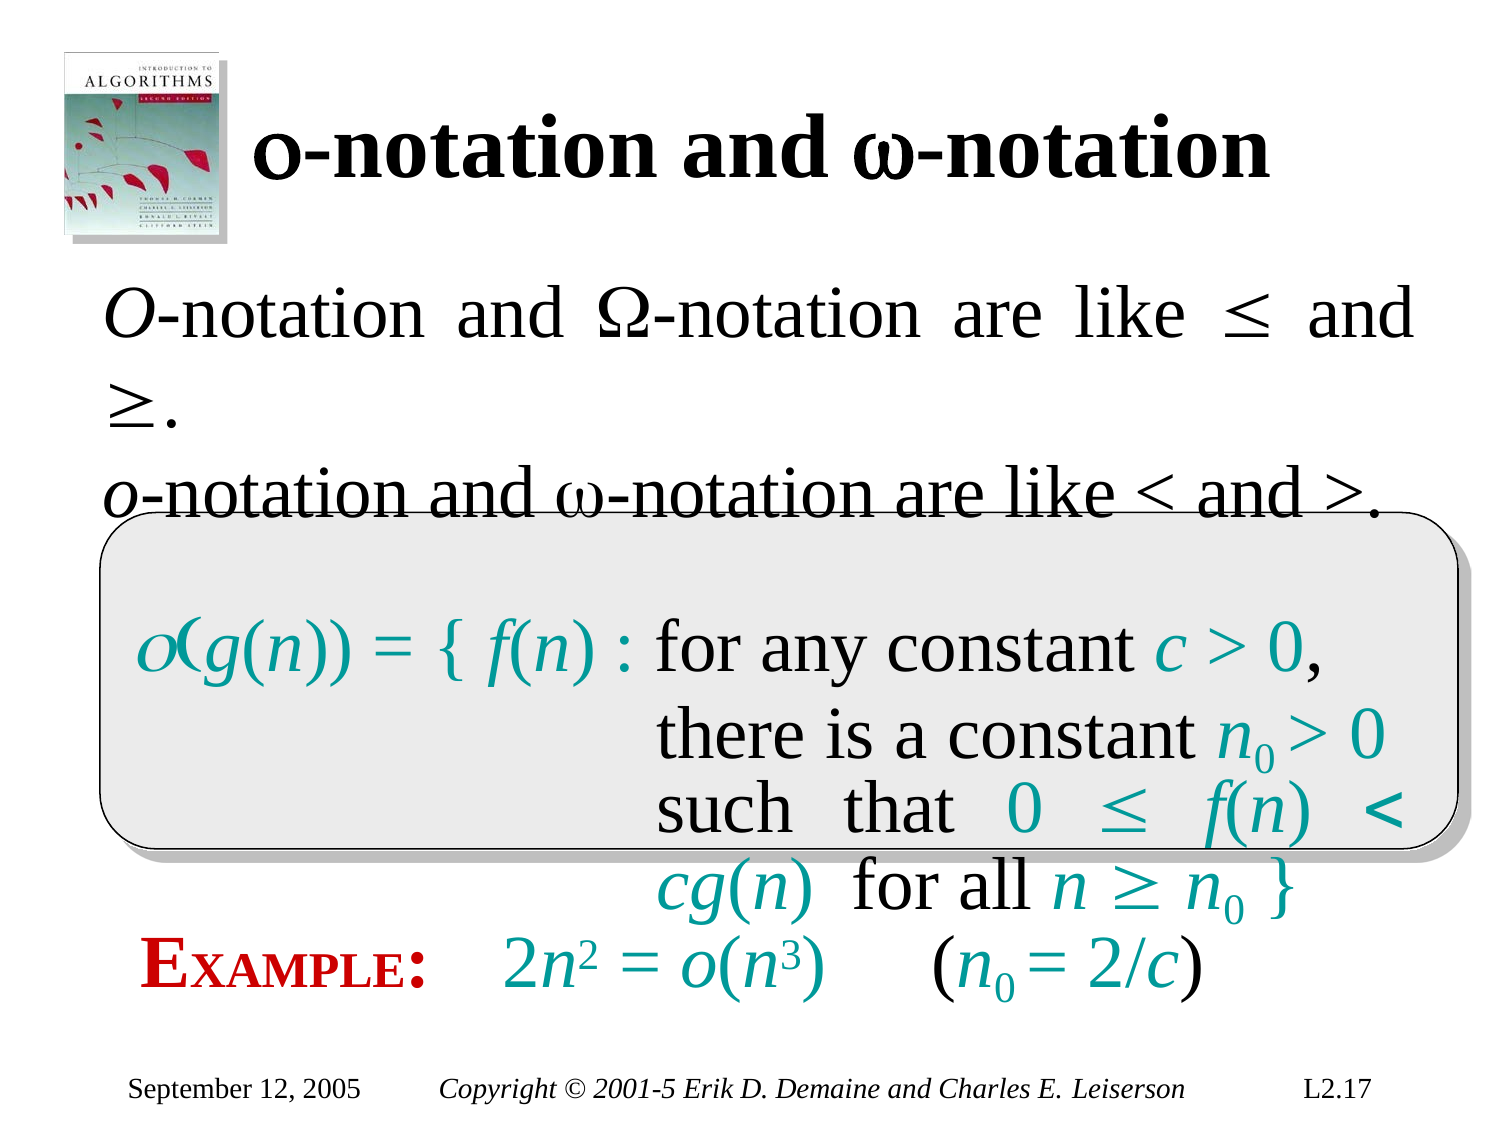

# ο-notation and ω-notation
O-notation and Ω-notation are like ≤ and ≥.
o-notation and ω-notation are like < and >.
ο(g(n)) = { f(n) : for any constant c > 0,
there is a constant n0 > 0  such that 0 ≤ f(n) < cg(n)  for all n ≥ n0 }

2n2 = o(n3)	(n0 = 2/c)
EXAMPLE:
September 12, 2005
Copyright © 2001-5 Erik D. Demaine and Charles E. Leiserson
L2.17